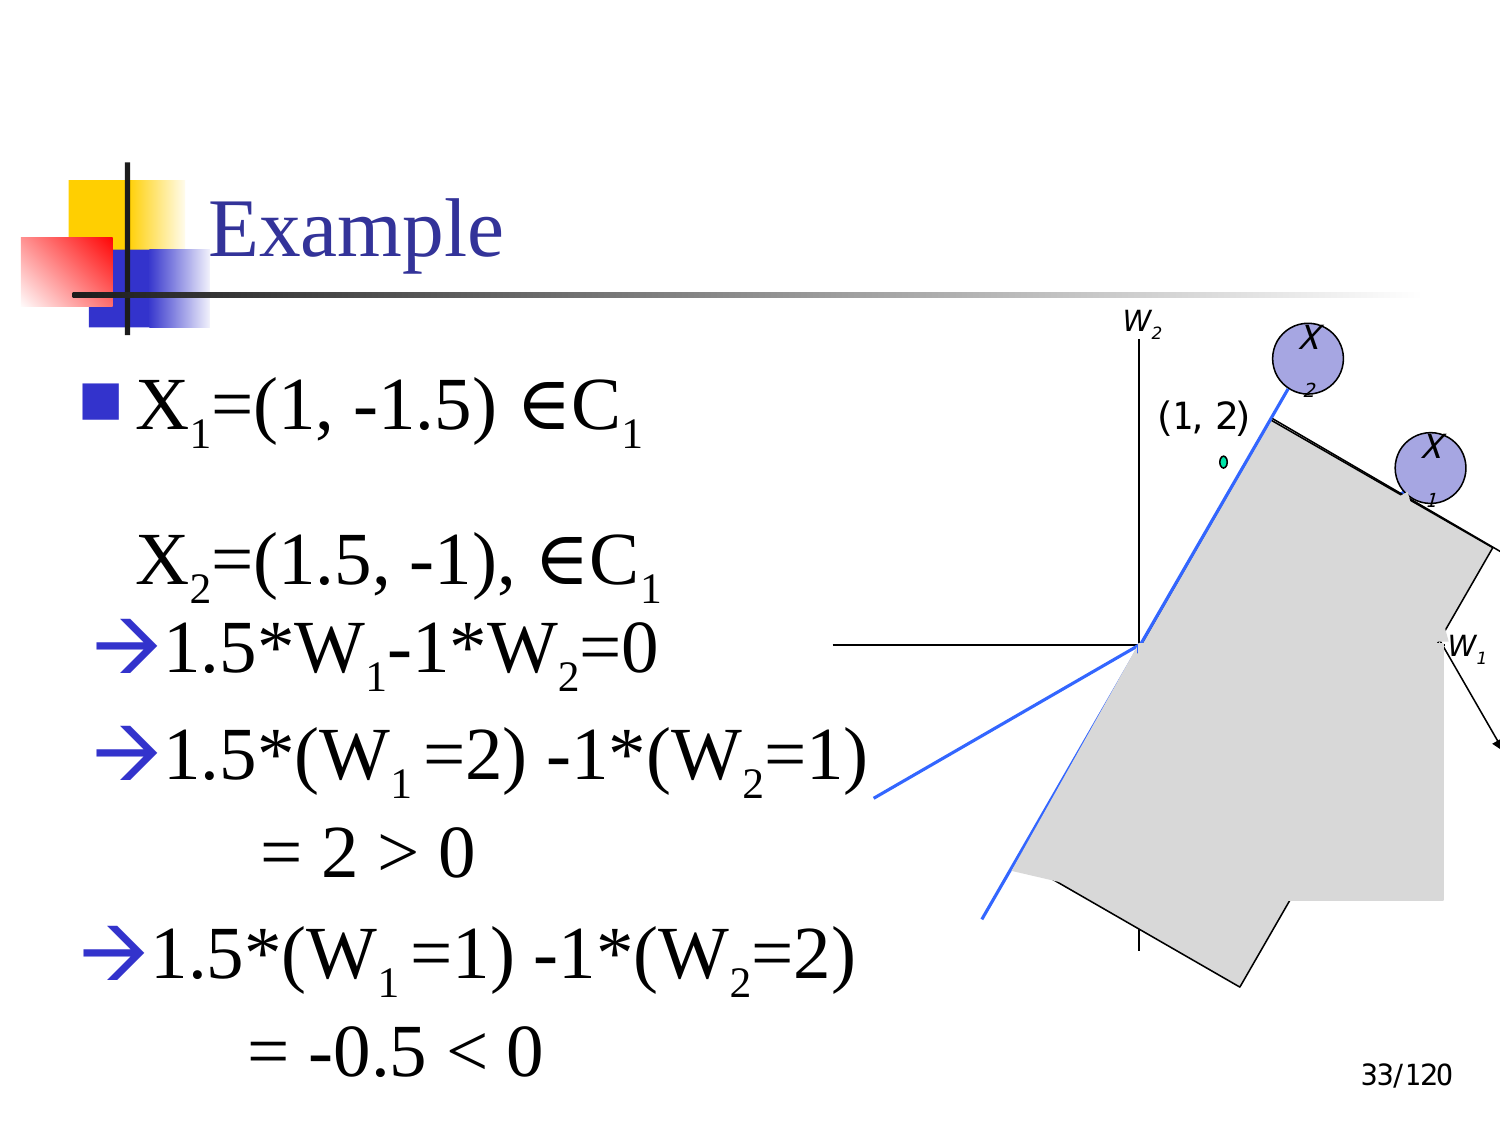

# Example
W2
X2
X1=(1, -1.5) ∈C1

   X2=(1.5, -1), ∈C1

(1, 2)
X1

(2, 1)

1.5*W1-1*W2=0
1.5*(W1 =2) -1*(W2=1)
	 = 2 > 0

W1

1.5*(W1 =1) -1*(W2=2)
	 = -0.5 < 0

33/120